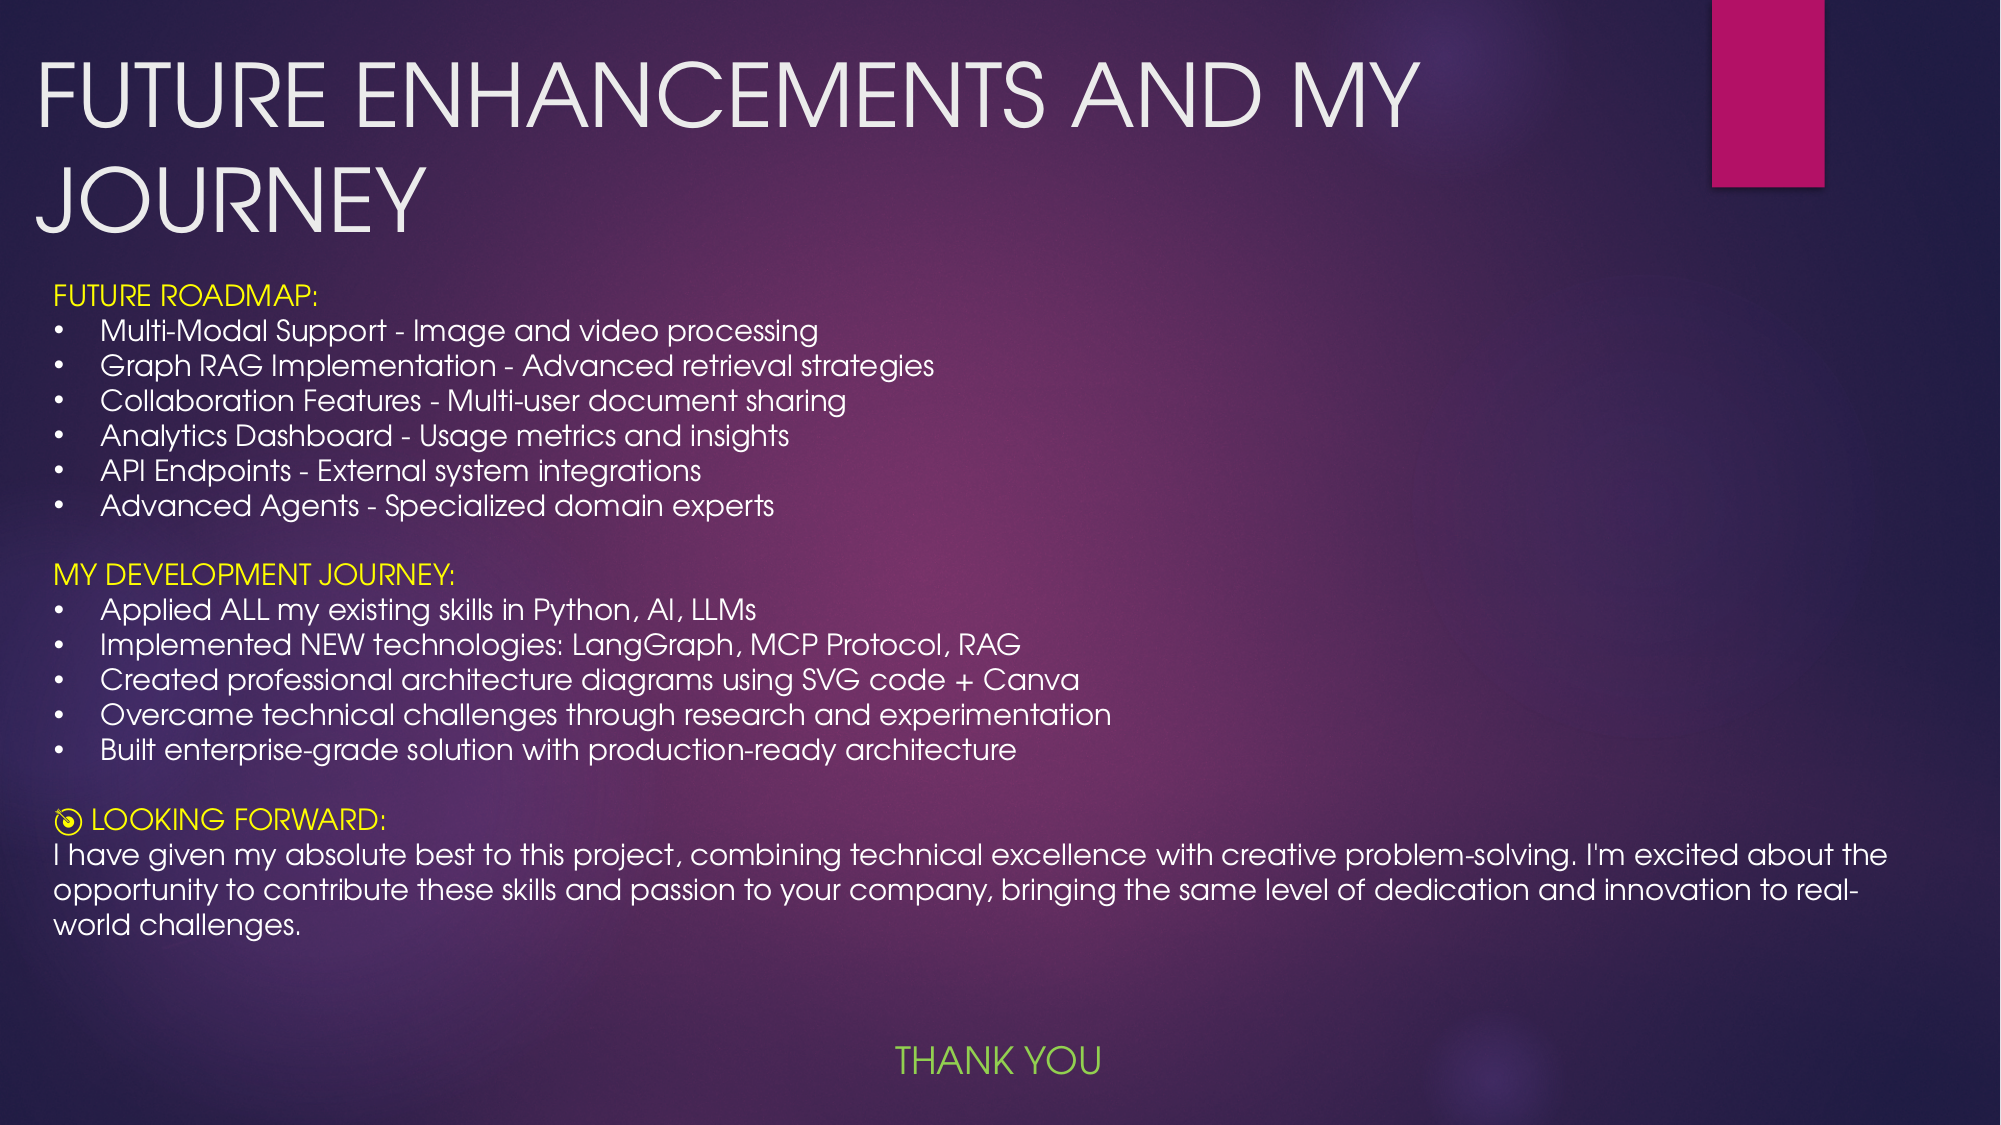

# FUTURE ENHANCEMENTS AND MY JOURNEY
FUTURE ROADMAP:
Multi-Modal Support - Image and video processing
Graph RAG Implementation - Advanced retrieval strategies
Collaboration Features - Multi-user document sharing
Analytics Dashboard - Usage metrics and insights
API Endpoints - External system integrations
Advanced Agents - Specialized domain experts

MY DEVELOPMENT JOURNEY:
Applied ALL my existing skills in Python, AI, LLMs
Implemented NEW technologies: LangGraph, MCP Protocol, RAG
Created professional architecture diagrams using SVG code + Canva
Overcame technical challenges through research and experimentation
Built enterprise-grade solution with production-ready architecture

🎯 LOOKING FORWARD:
I have given my absolute best to this project, combining technical excellence with creative problem-solving. I'm excited about the opportunity to contribute these skills and passion to your company, bringing the same level of dedication and innovation to real-world challenges.

THANK YOU